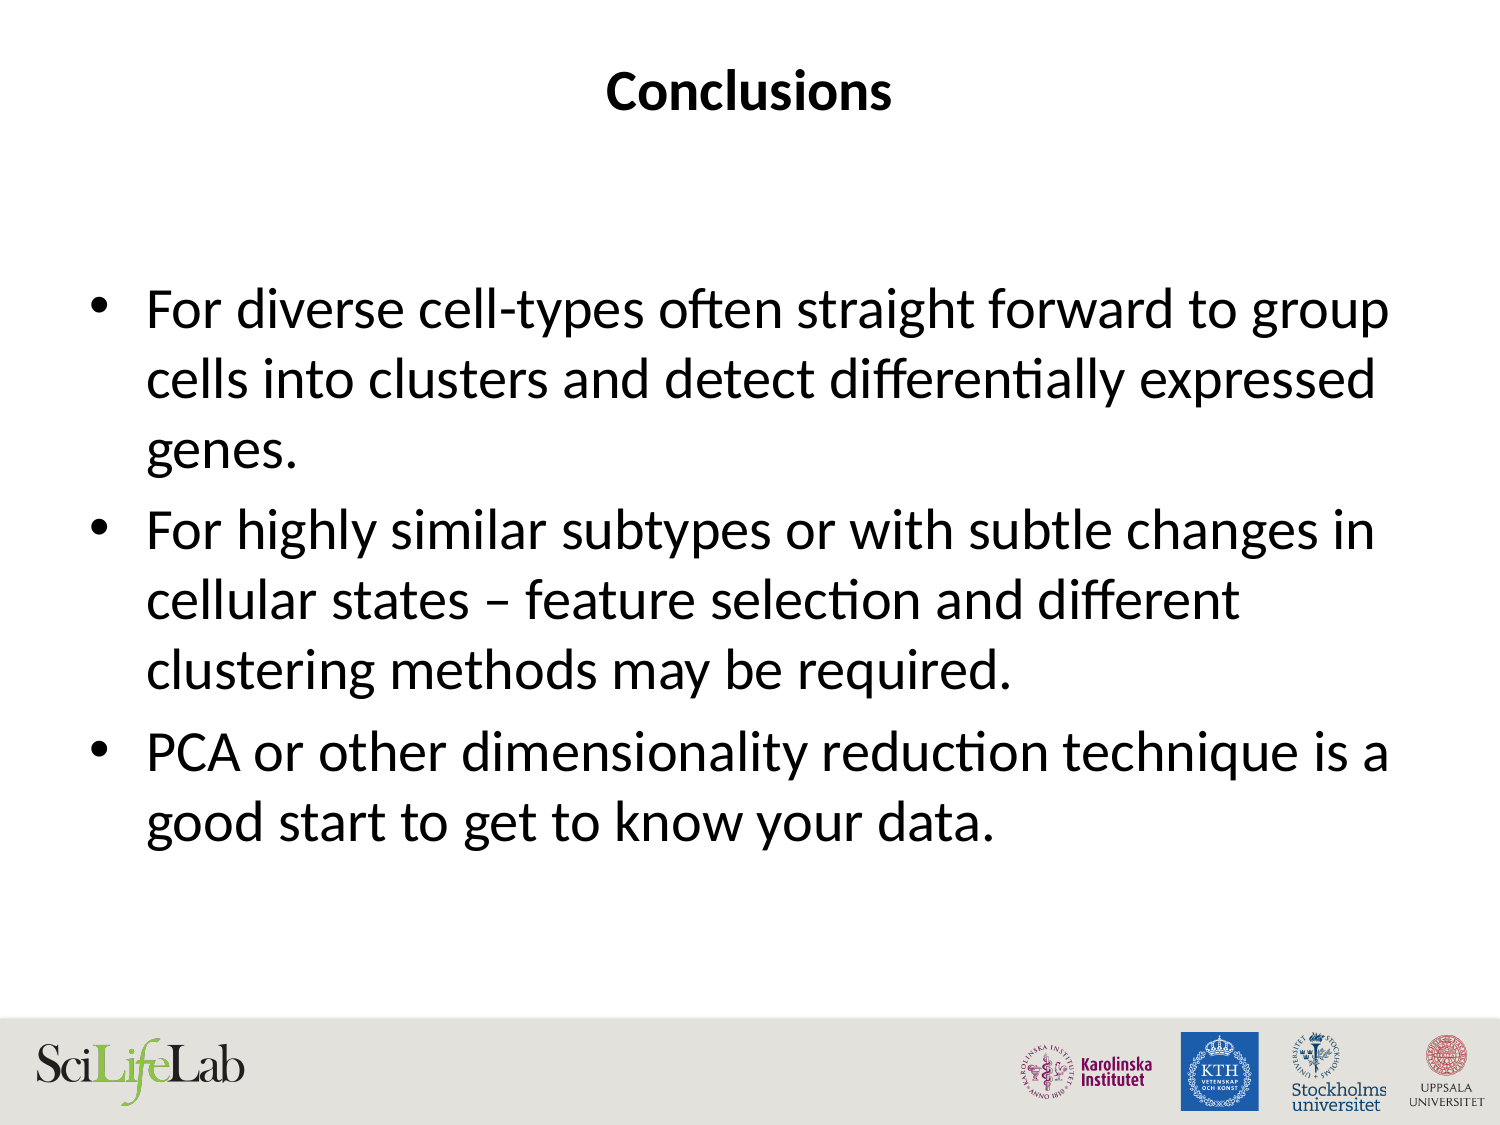

# Conclusions
For diverse cell-types often straight forward to group cells into clusters and detect differentially expressed genes.
For highly similar subtypes or with subtle changes in cellular states – feature selection and different clustering methods may be required.
PCA or other dimensionality reduction technique is a good start to get to know your data.